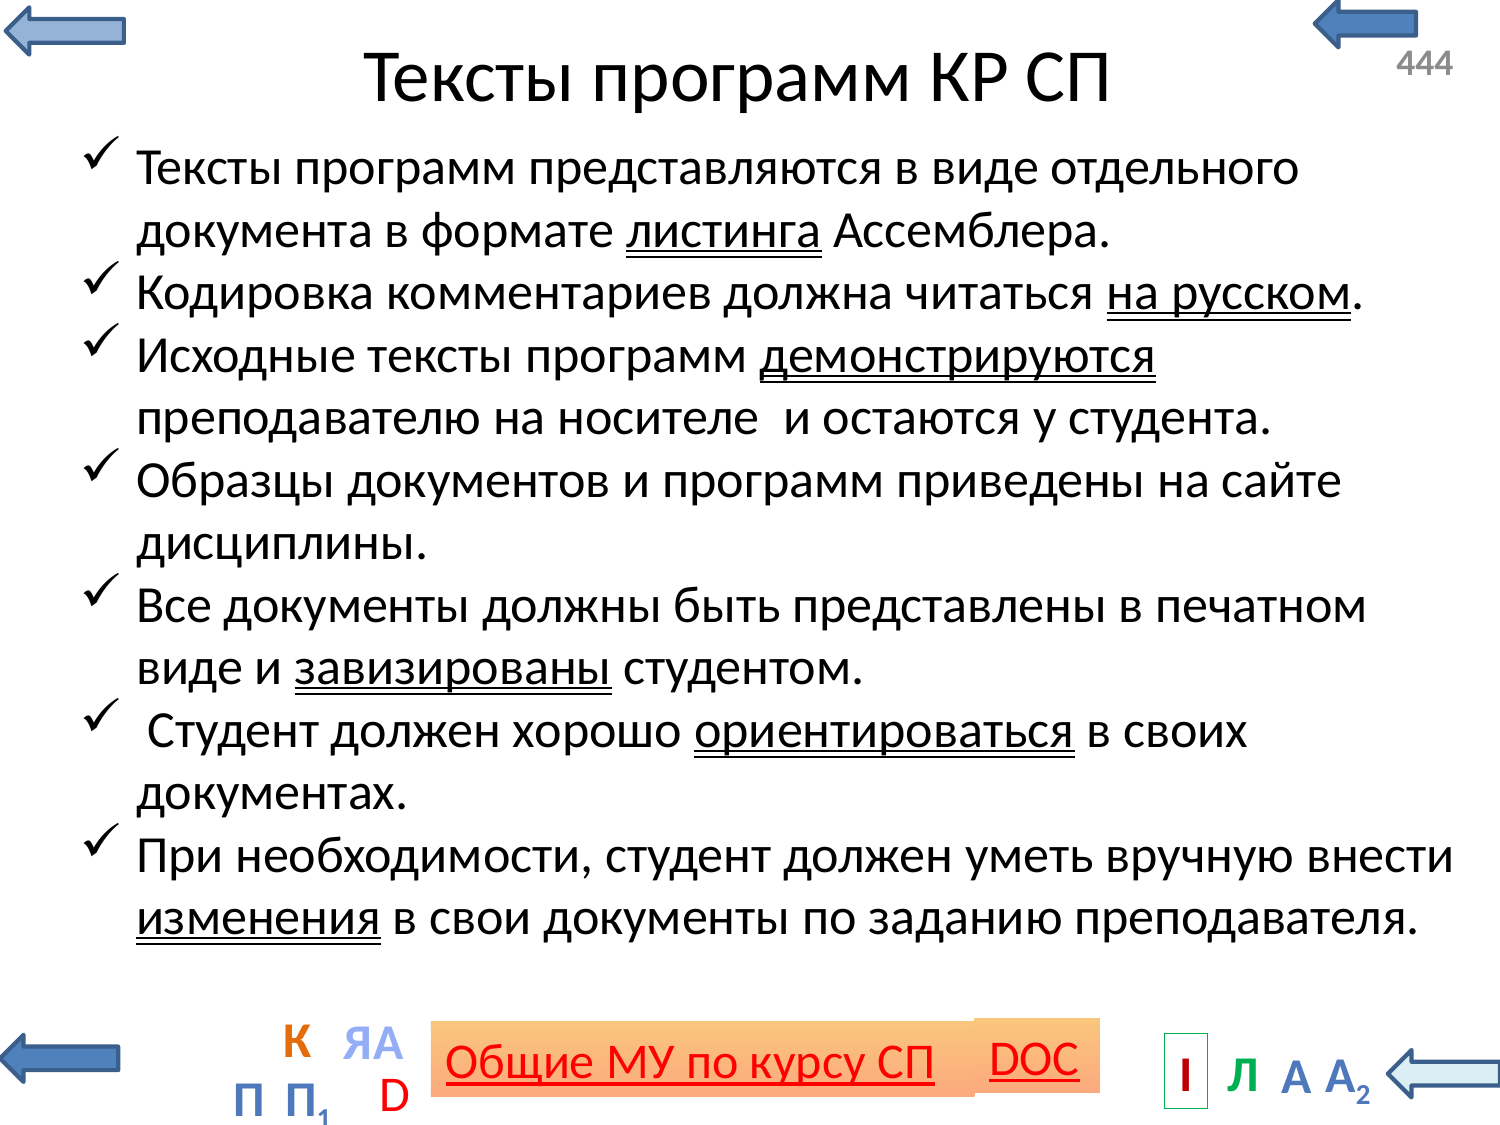

# Тексты программ КР СП
Тексты программ представляются в виде отдельного документа в формате листинга Ассемблера.
Кодировка комментариев должна читаться на русском.
Исходные тексты программ демонстрируются преподавателю на носителе  и остаются у студента.
Образцы документов и программ приведены на сайте дисциплины.
Все документы должны быть представлены в печатном виде и завизированы студентом.
 Студент должен хорошо ориентироваться в своих документах.
При необходимости, студент должен уметь вручную внести изменения в свои документы по заданию преподавателя.